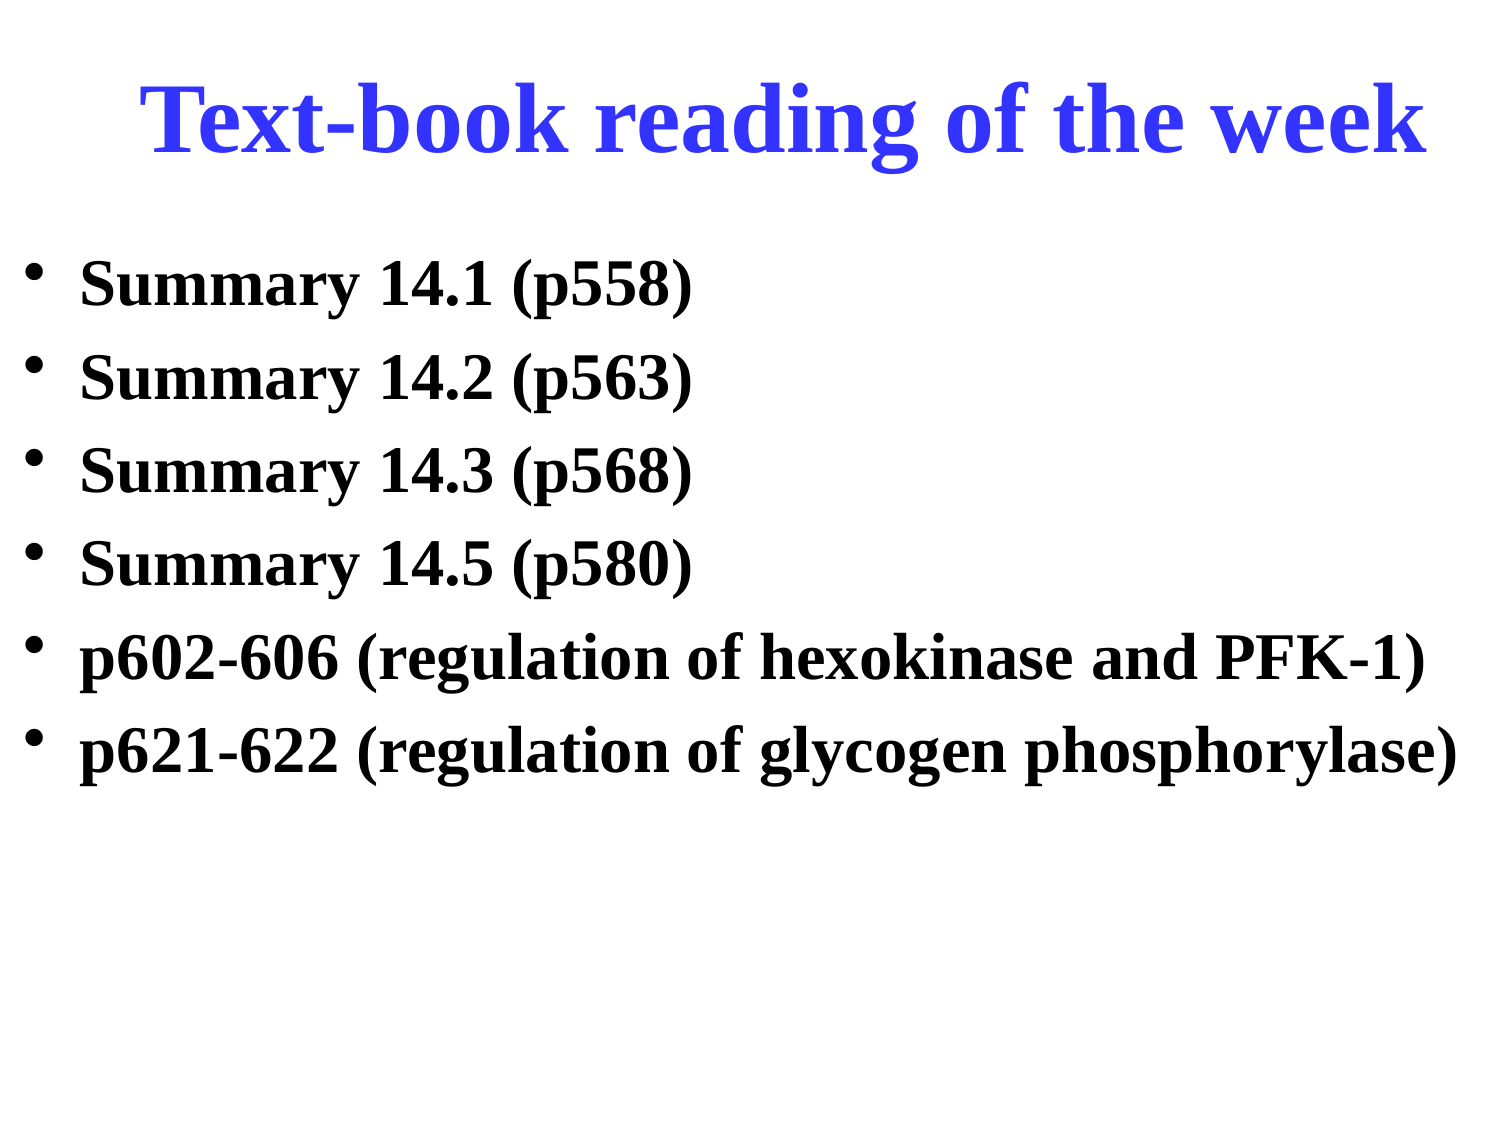

Text-book reading of the week
Summary 14.1 (p558)
Summary 14.2 (p563)
Summary 14.3 (p568)
Summary 14.5 (p580)
p602-606 (regulation of hexokinase and PFK-1)
p621-622 (regulation of glycogen phosphorylase)